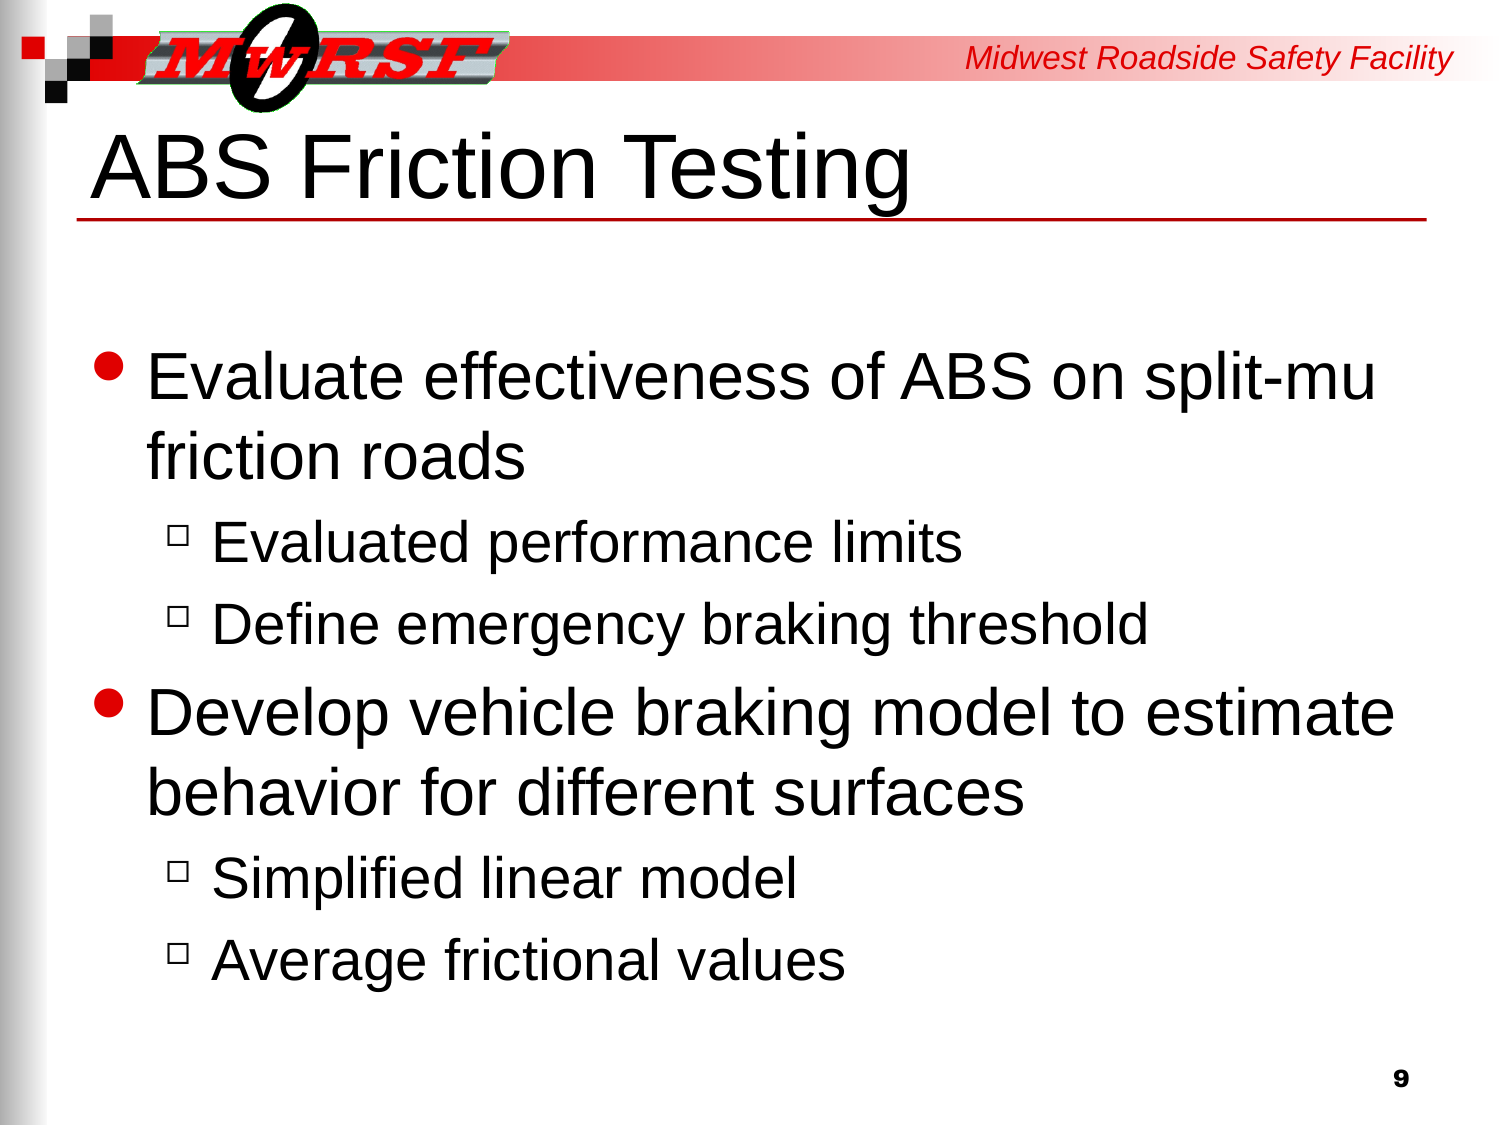

# ABS Friction Testing
Evaluate effectiveness of ABS on split-mu friction roads
Evaluated performance limits
Define emergency braking threshold
Develop vehicle braking model to estimate behavior for different surfaces
Simplified linear model
Average frictional values
9